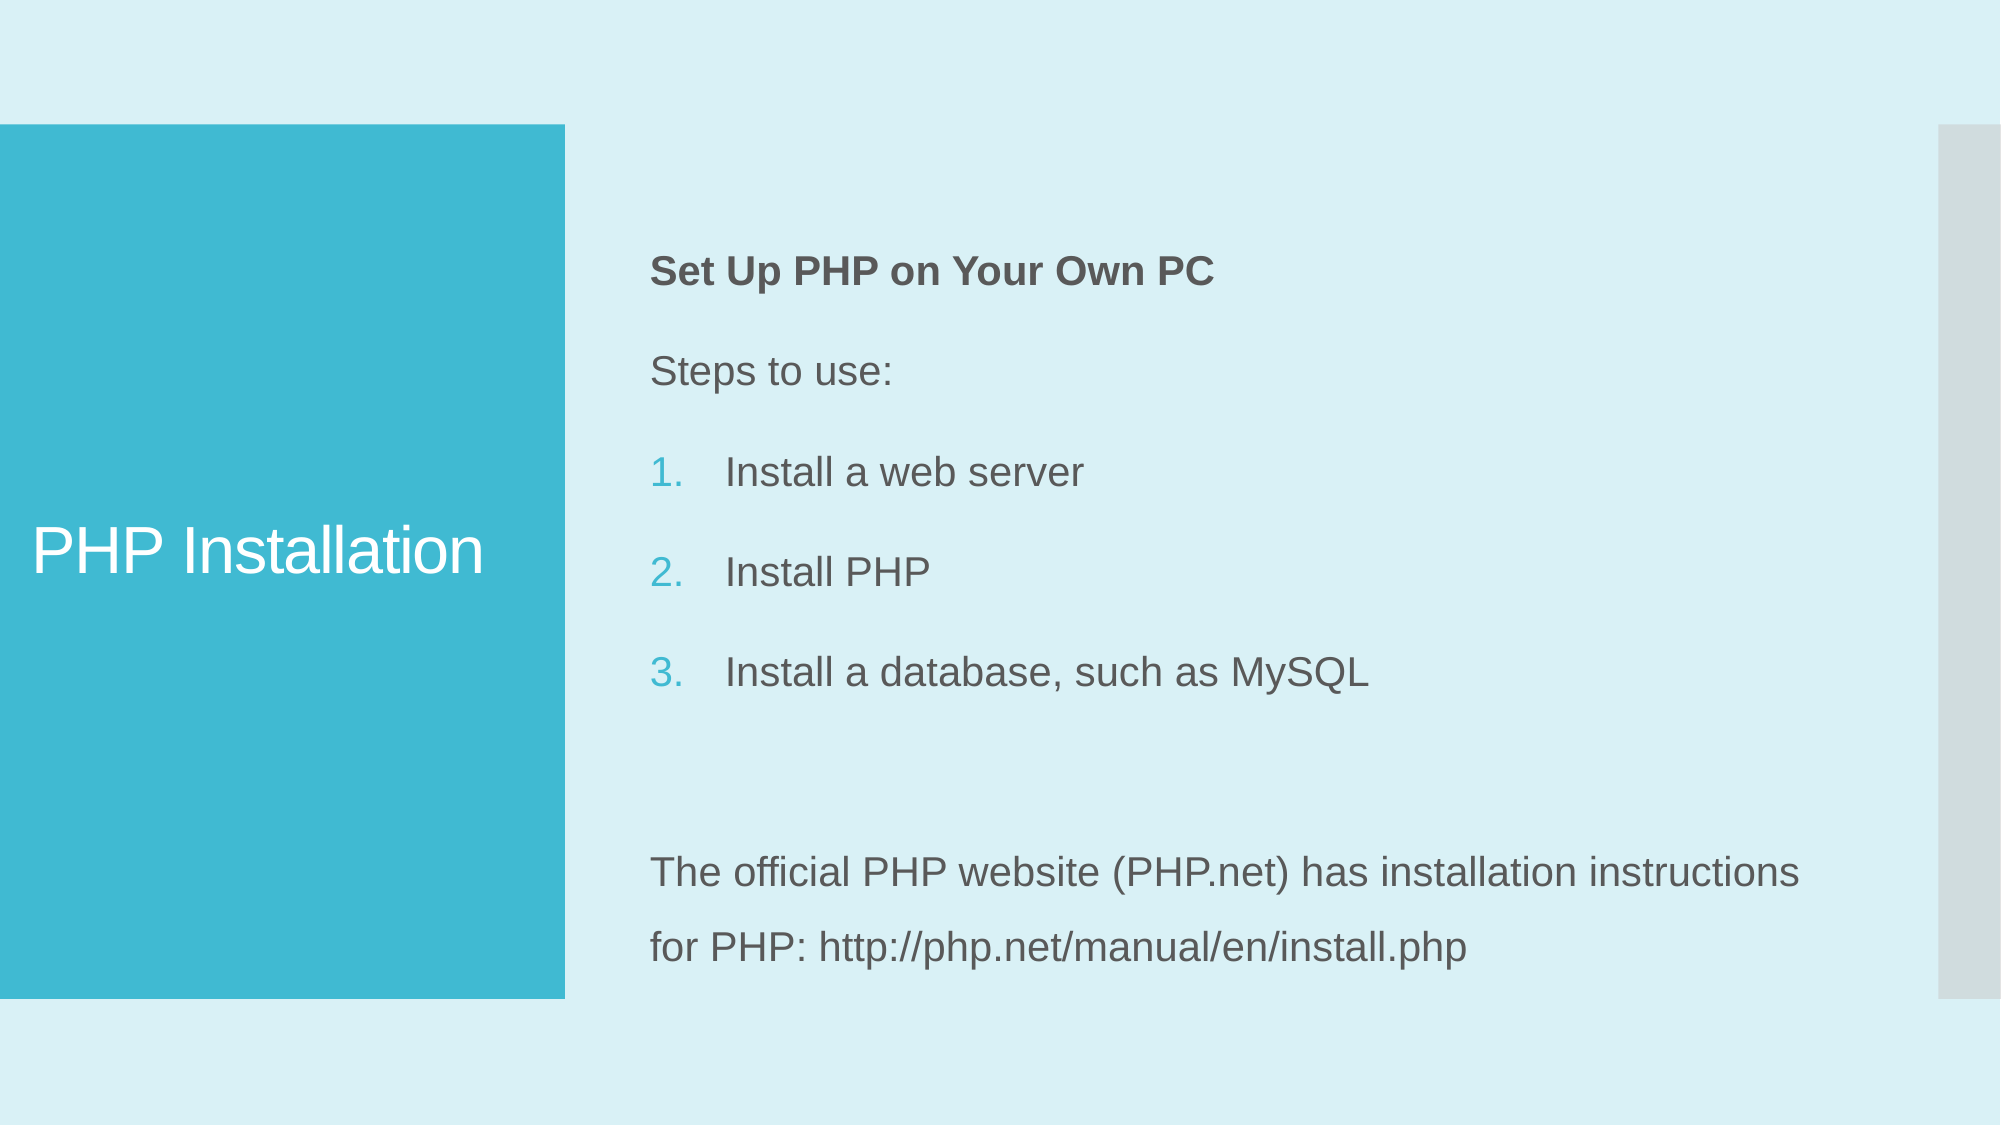

Set Up PHP on Your Own PC
Steps to use:
Install a web server
Install PHP
Install a database, such as MySQL

The official PHP website (PHP.net) has installation instructions for PHP: http://php.net/manual/en/install.php
# PHP Installation